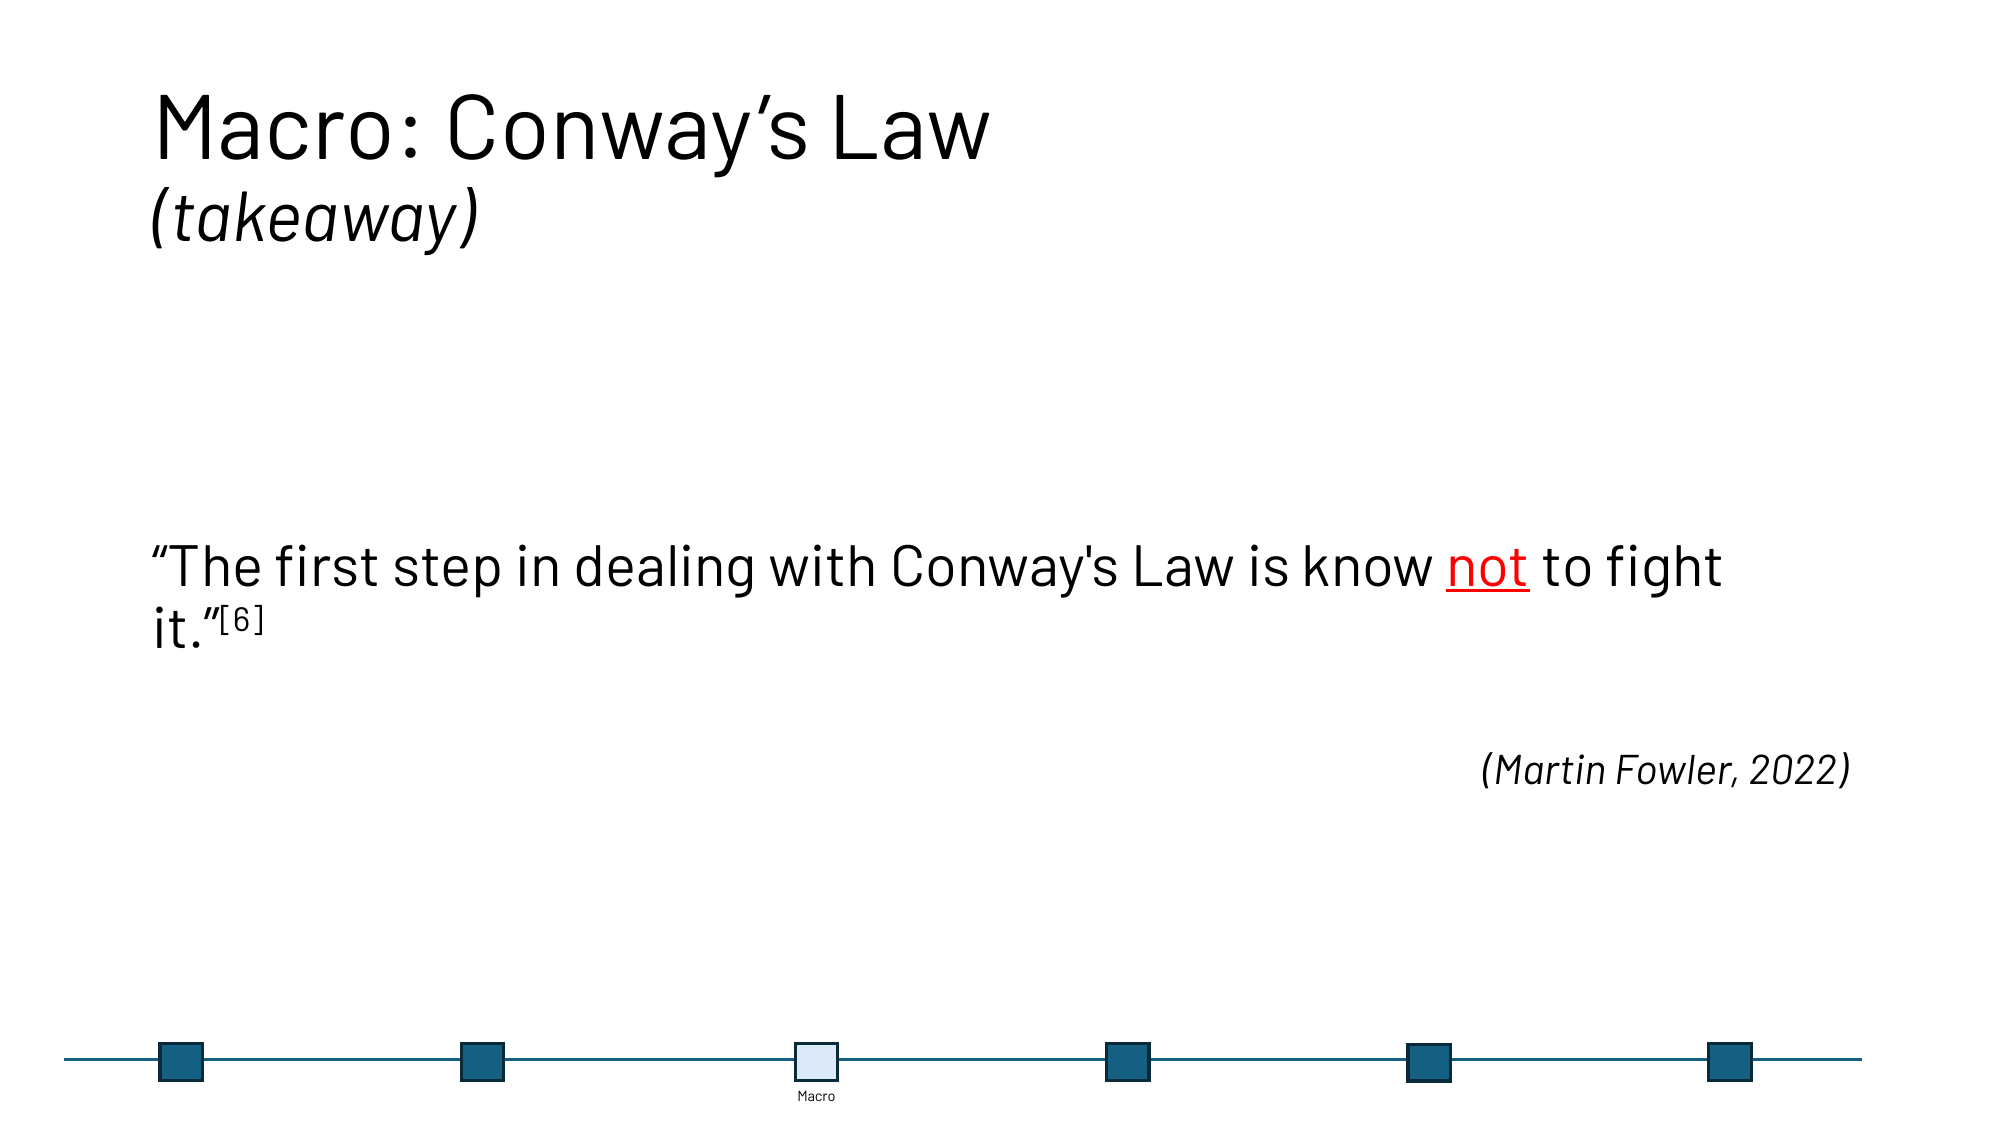

# Macro: Conway’s Law                                (takeaway)

“The first step in dealing with Conway's Law is know not to fight it.”[6]

(Martin Fowler, 2022)

Macro